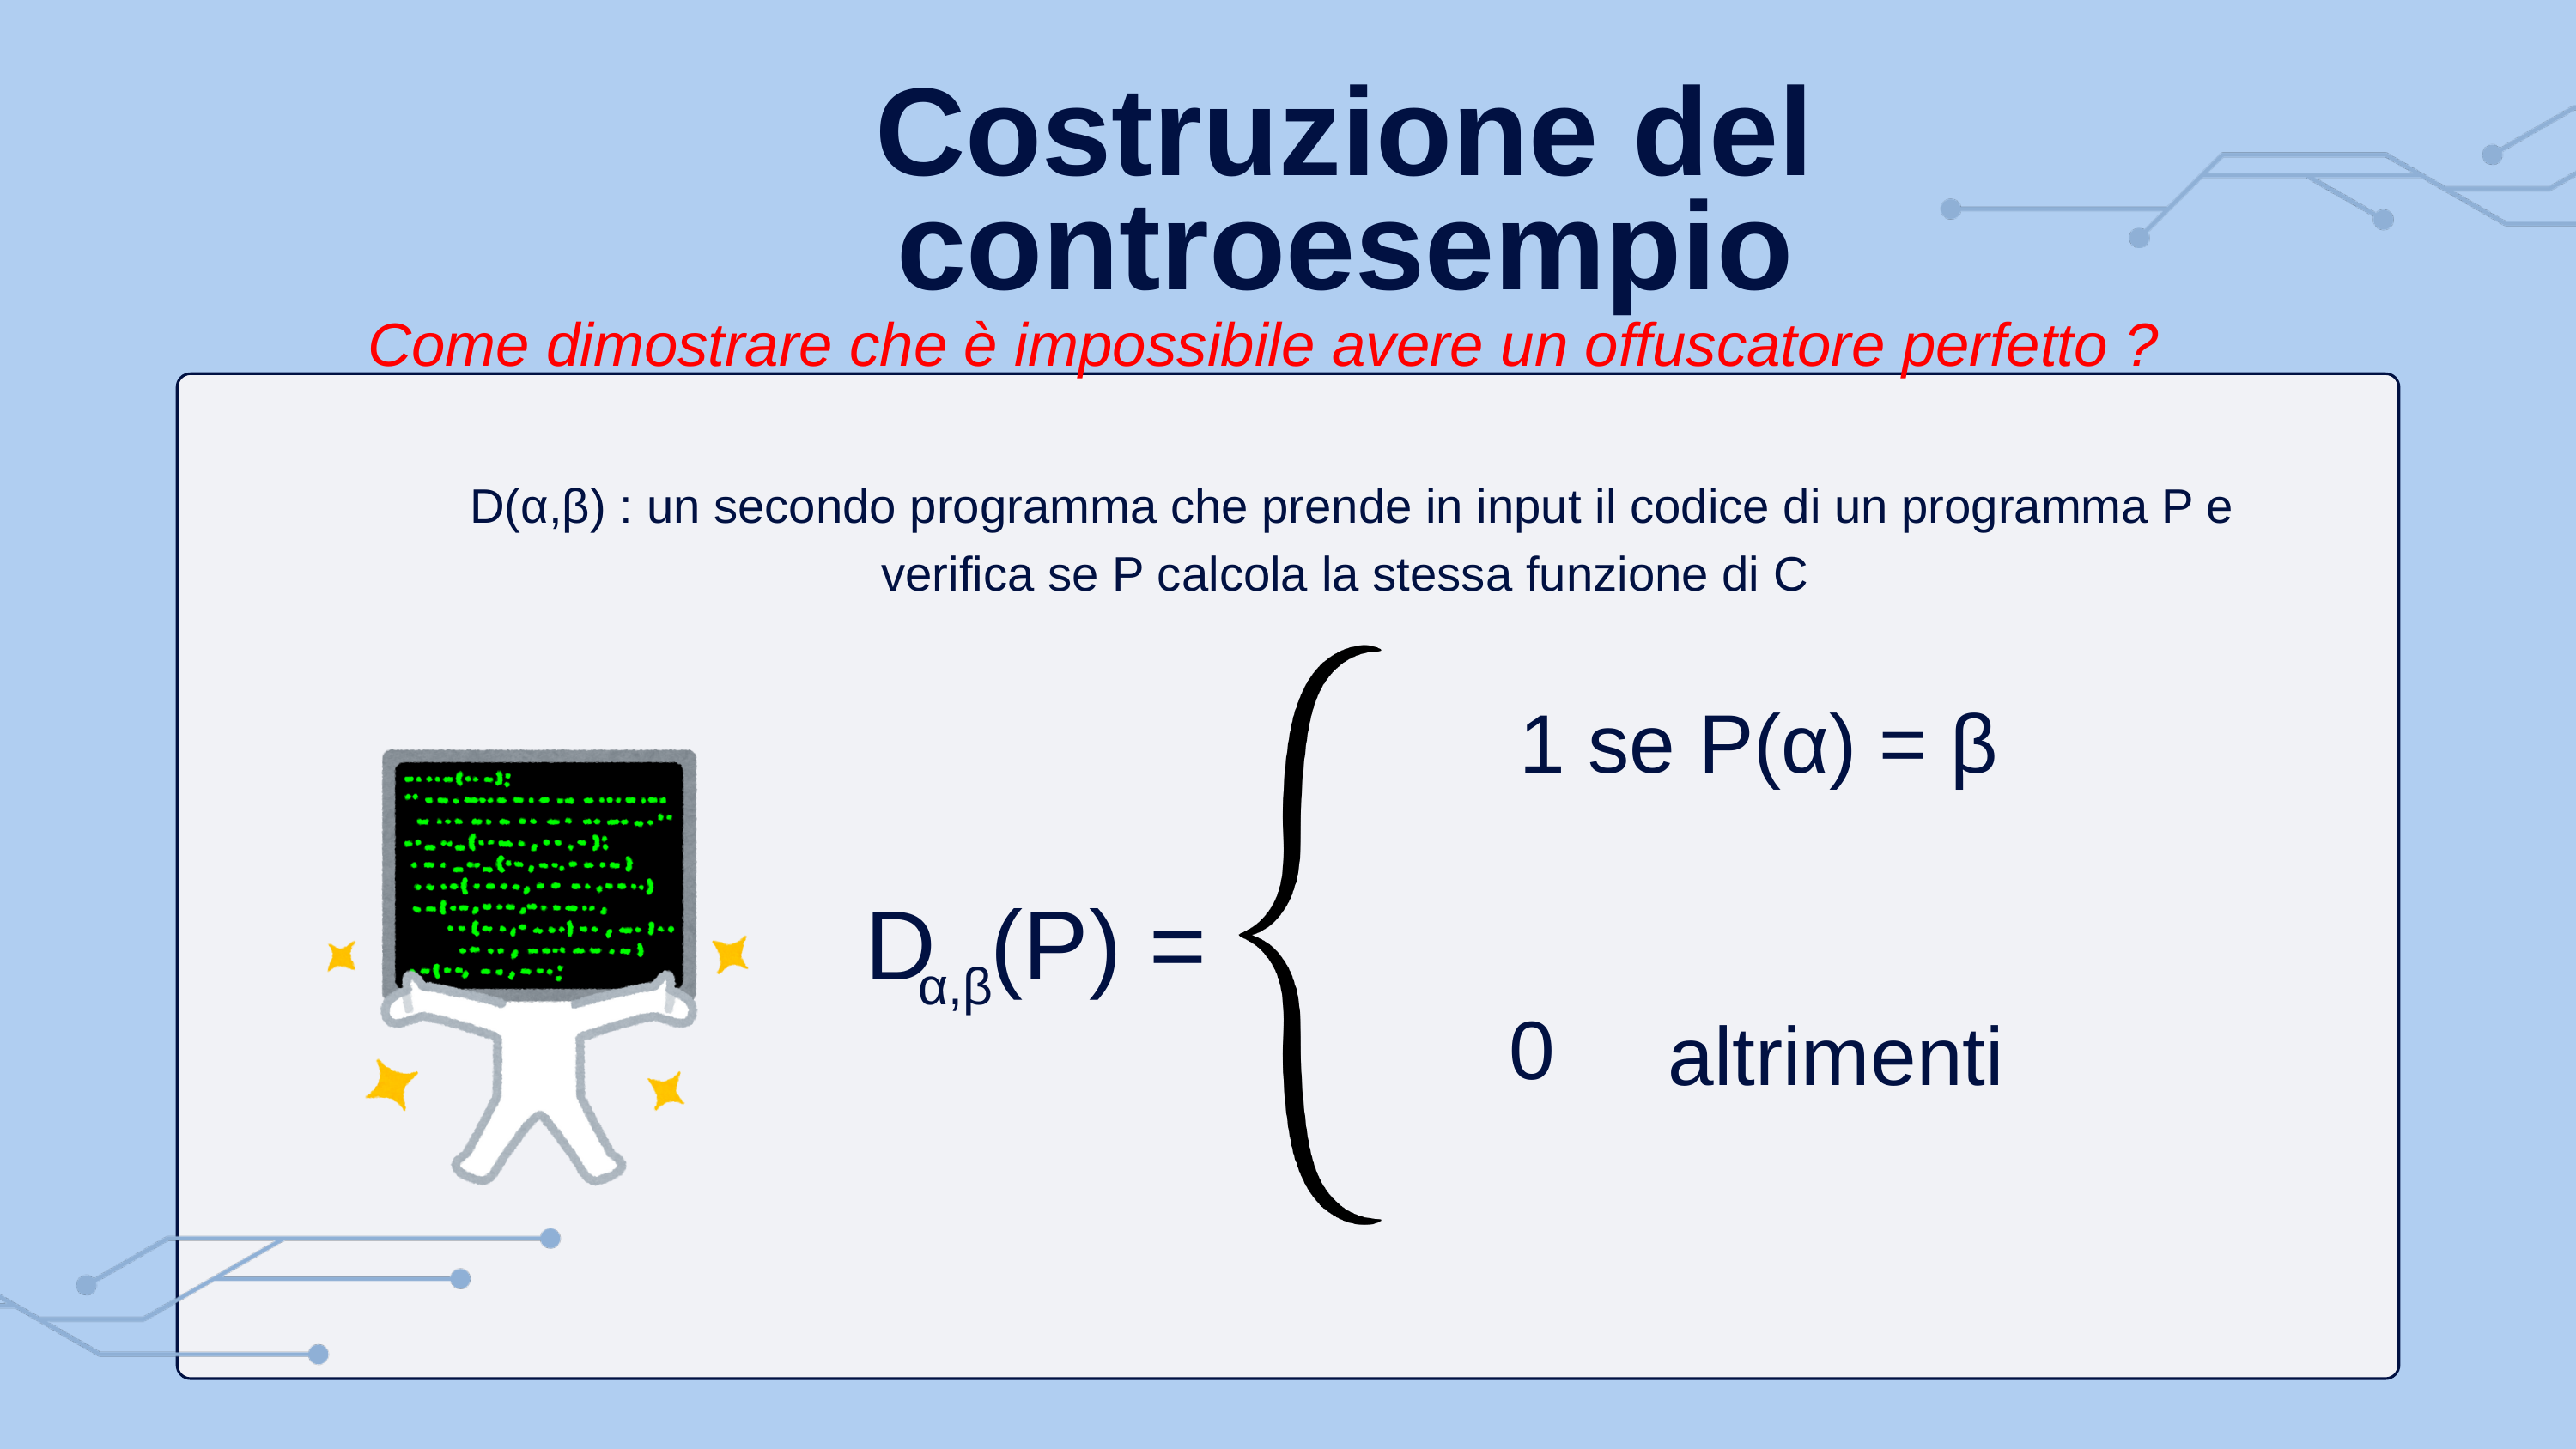

Costruzione del controesempio

Come dimostrare che è impossibile avere un offuscatore perfetto ?

 D(α,β) : un secondo programma che prende in input il codice di un programma P e verifica se P calcola la stessa funzione di C

1 se P(α) = β

 D  (P) =
 α,β
0
altrimenti